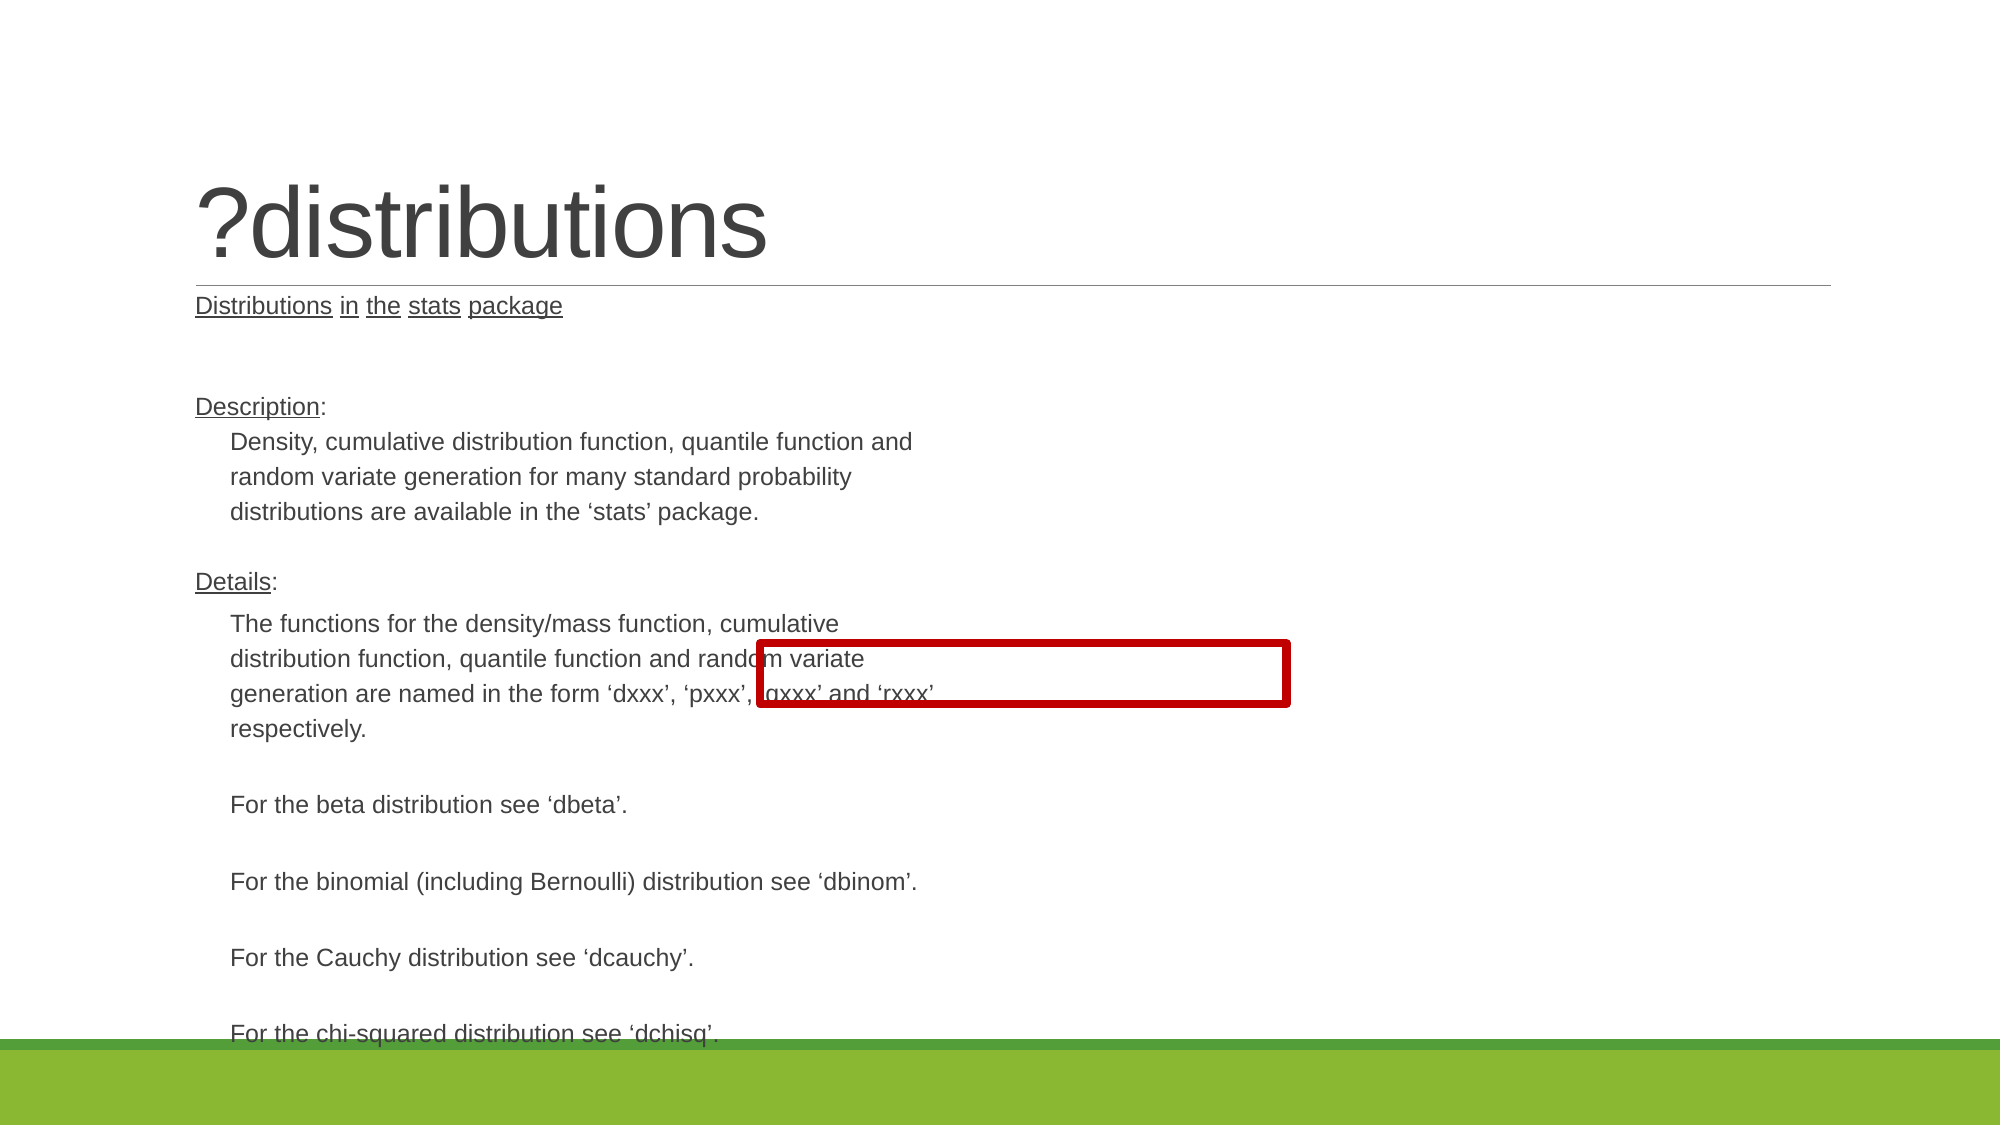

# ?distributions
Distributions in the stats package

Description:
     Density, cumulative distribution function, quantile function and
     random variate generation for many standard probability
     distributions are available in the ‘stats’ package.

Details:
     The functions for the density/mass function, cumulative
     distribution function, quantile function and random variate
     generation are named in the form ‘dxxx’, ‘pxxx’, ‘qxxx’ and ‘rxxx’
     respectively.

     For the beta distribution see ‘dbeta’.

     For the binomial (including Bernoulli) distribution see ‘dbinom’.

     For the Cauchy distribution see ‘dcauchy’.

     For the chi-squared distribution see ‘dchisq’.